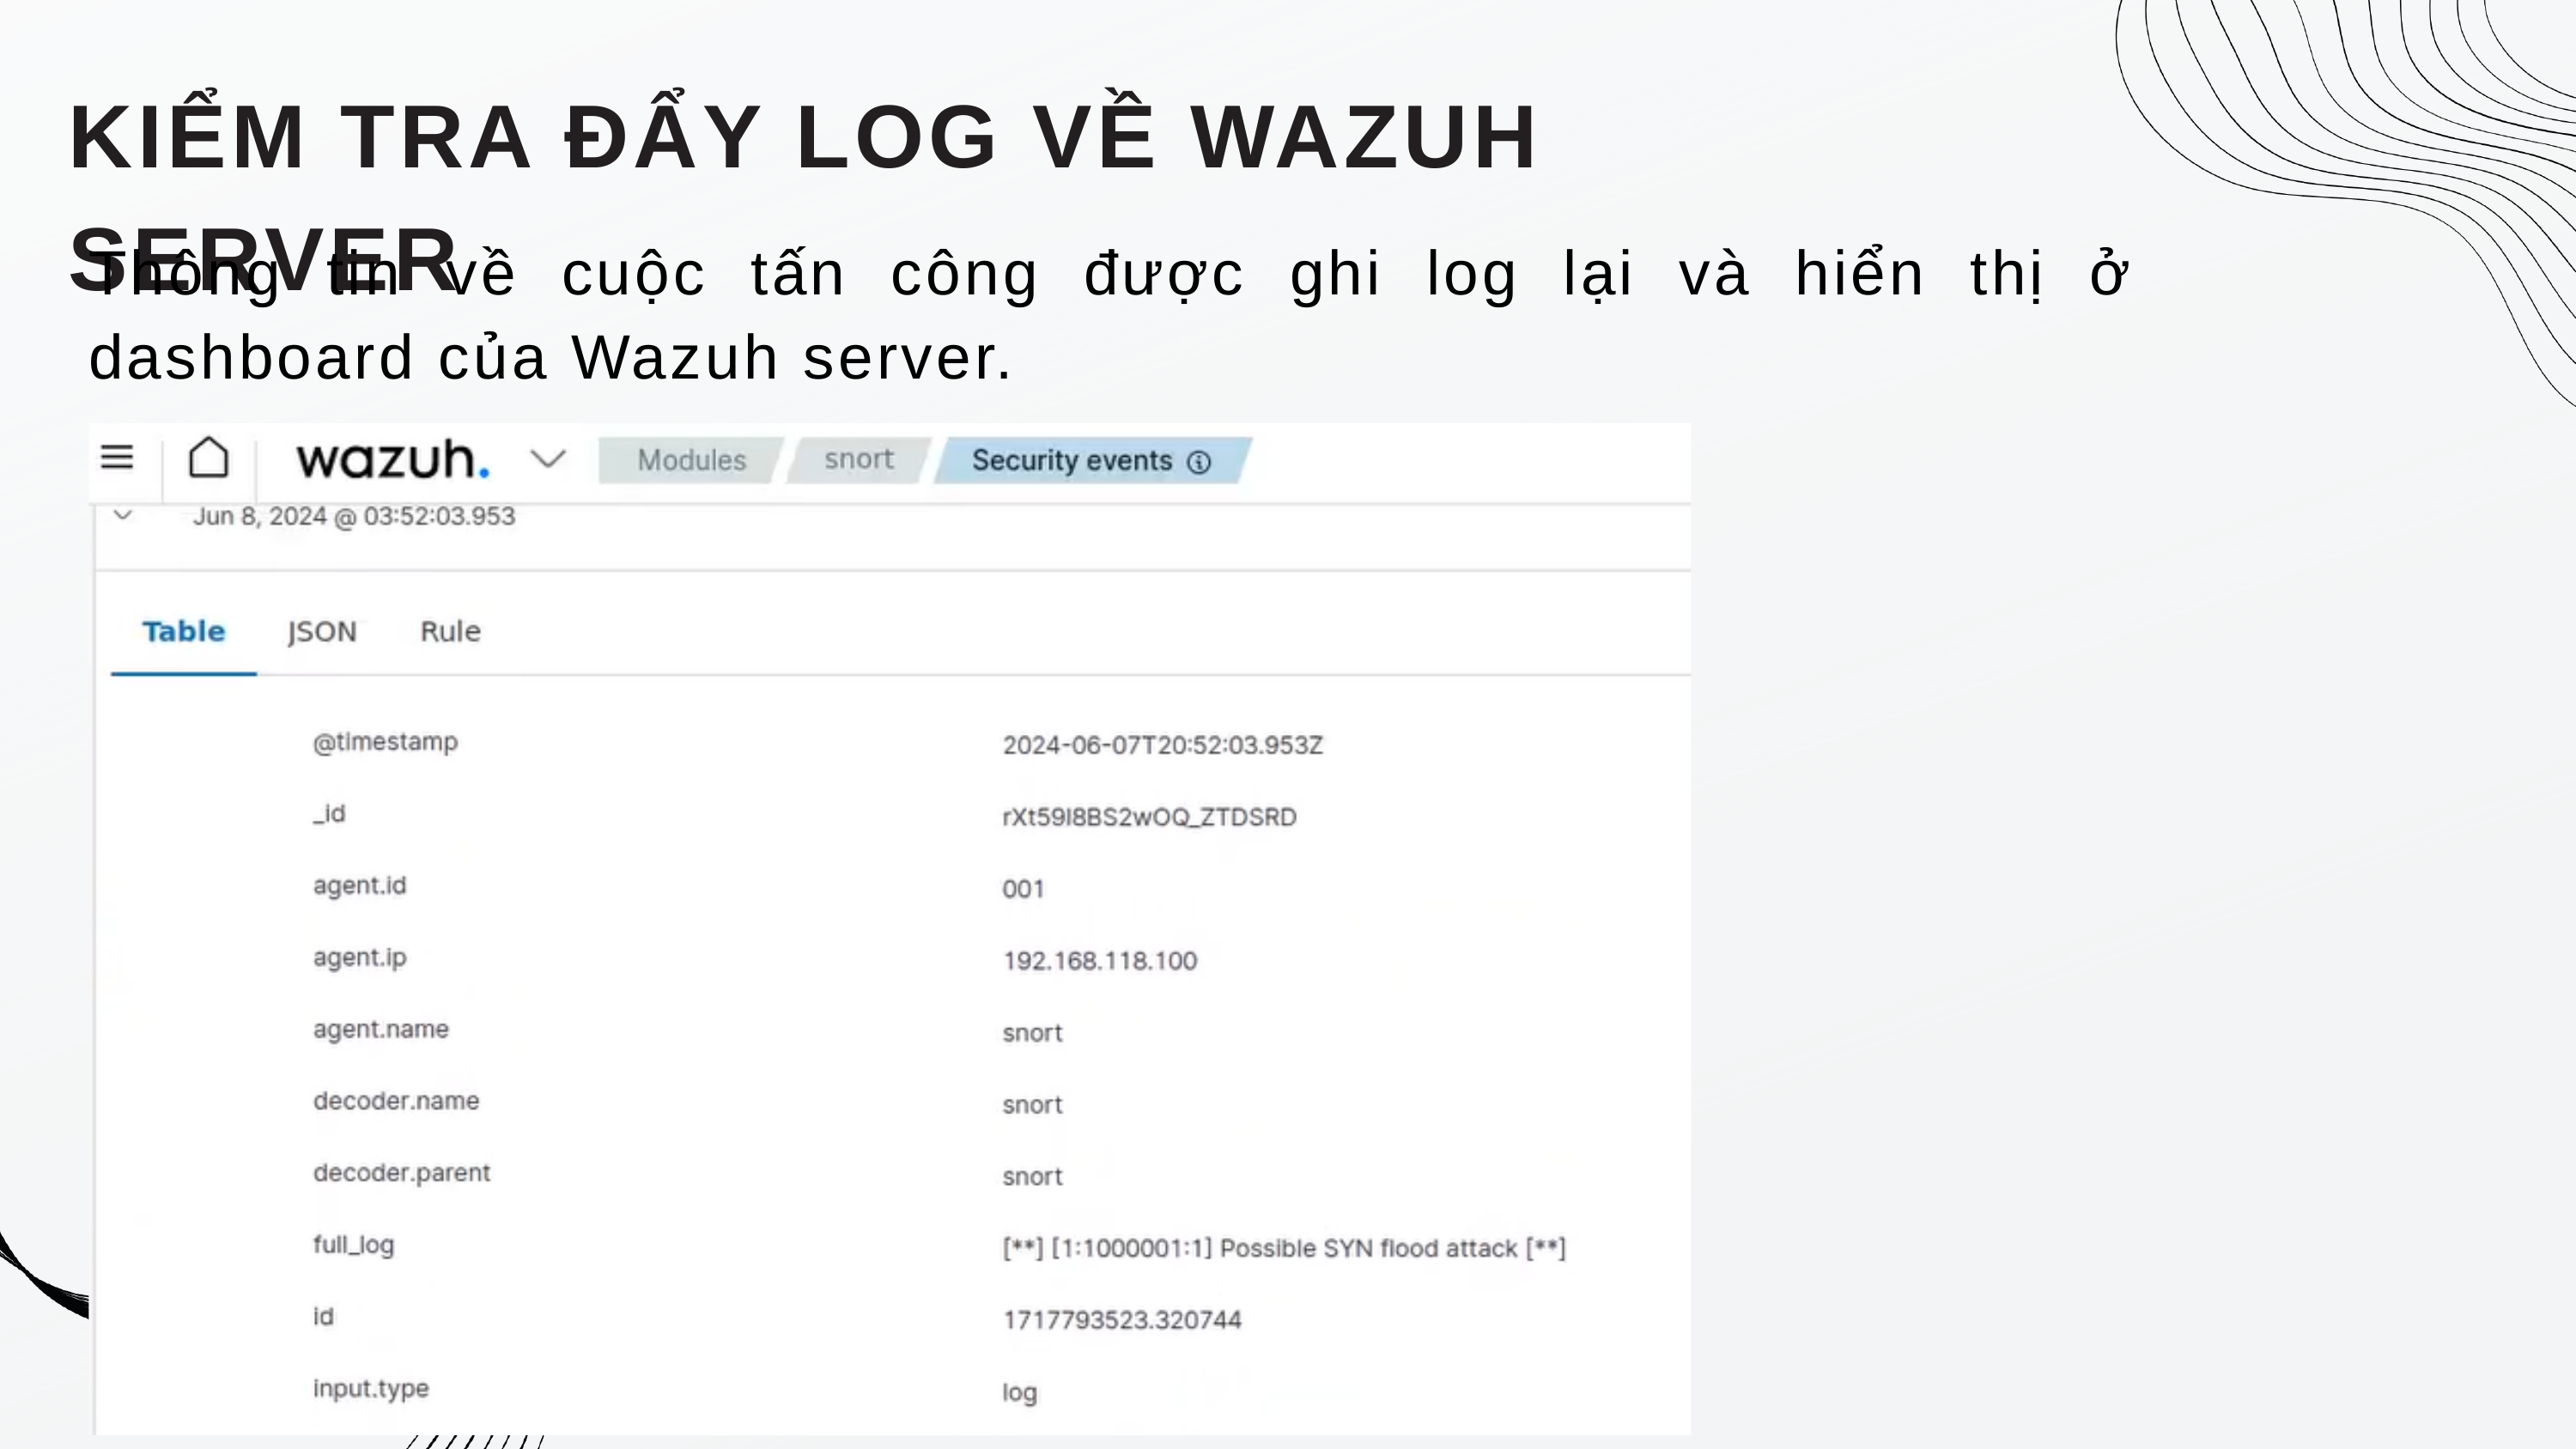

KIỂM TRA ĐẨY LOG VỀ WAZUH SERVER
Thông tin về cuộc tấn công được ghi log lại và hiển thị ở dashboard của Wazuh server.